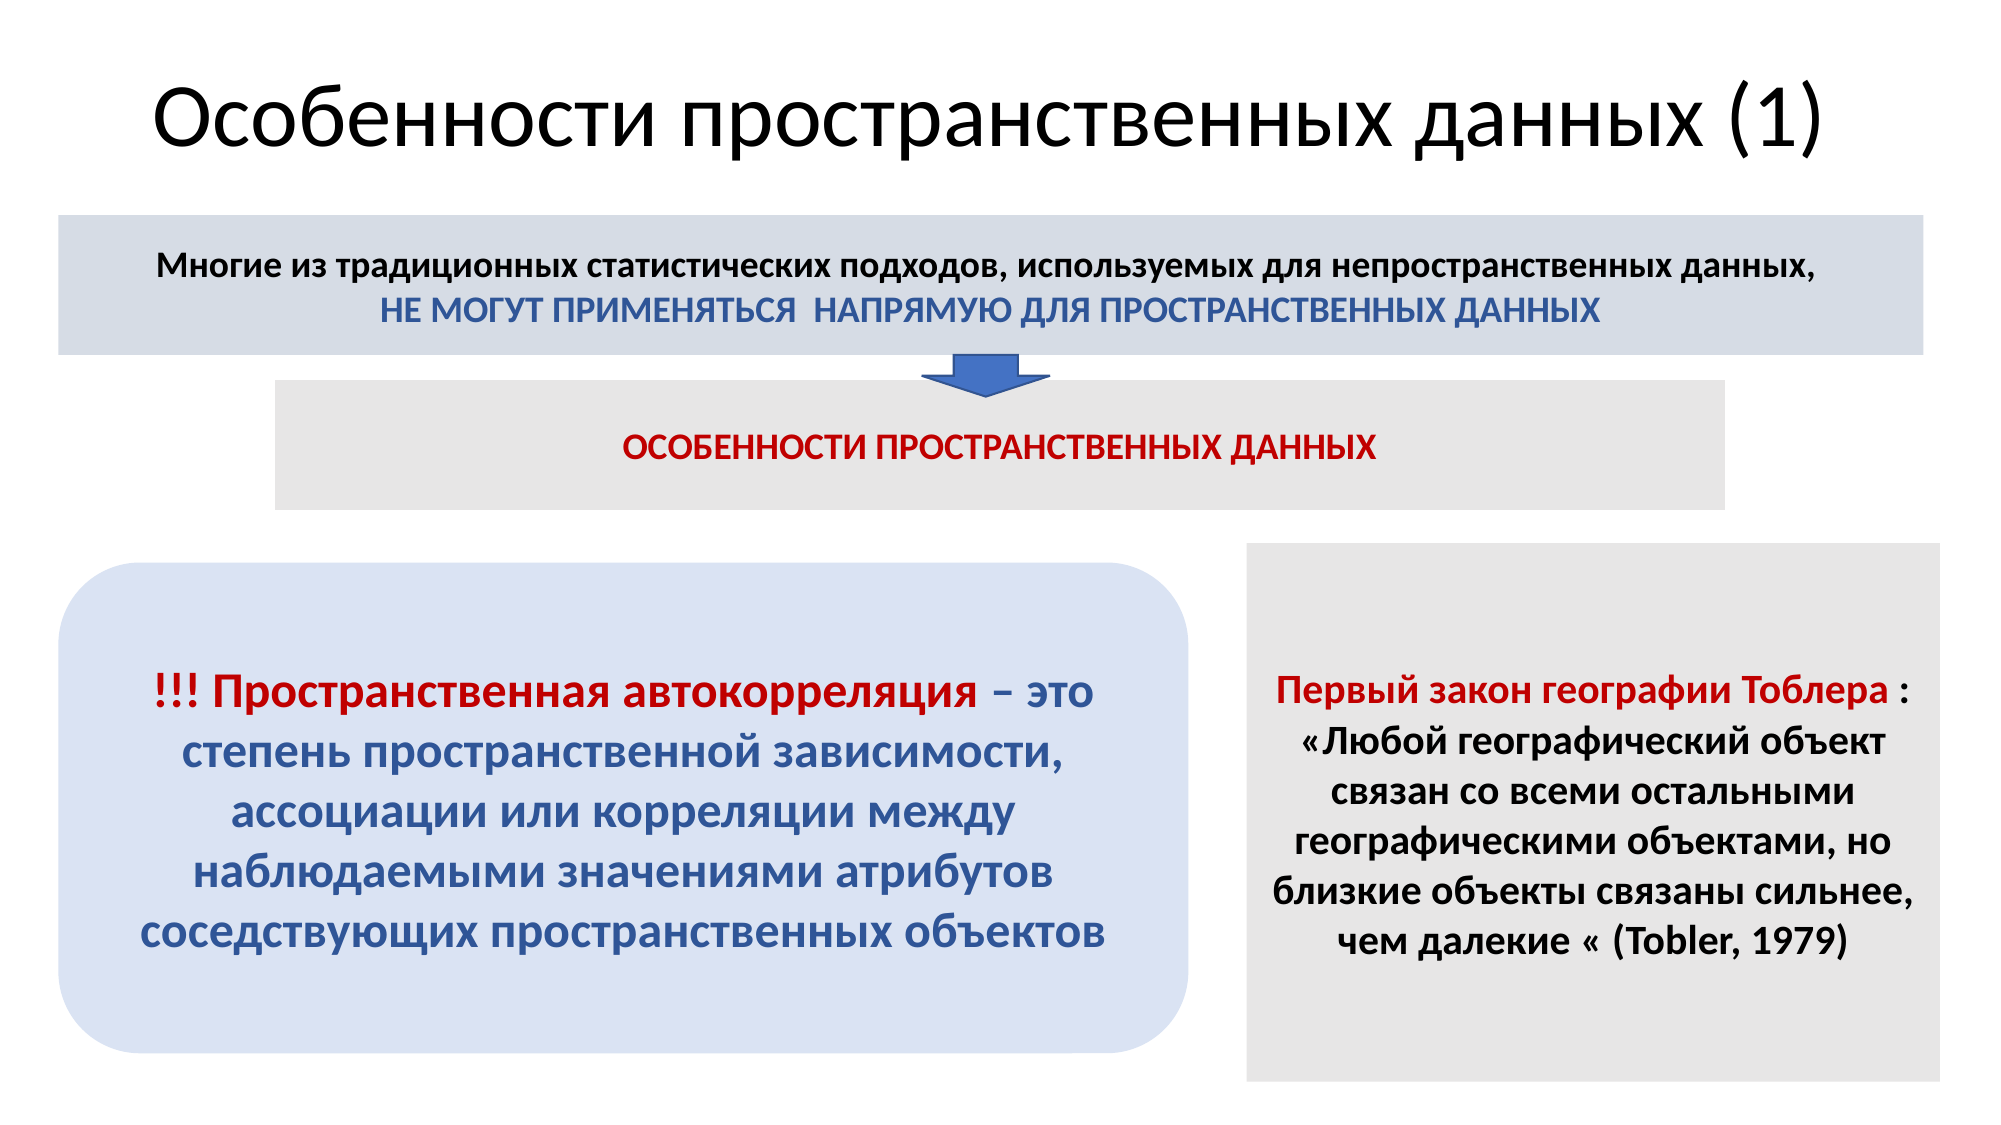

# Особенности пространственных данных (1)
Многие из традиционных статистических подходов, используемых для непространственных данных,
НЕ МОГУТ ПРИМЕНЯТЬСЯ  НАПРЯМУЮ ДЛЯ ПРОСТРАНСТВЕННЫХ ДАННЫХ

ОСОБЕННОСТИ ПРОСТРАНСТВЕННЫХ ДАННЫХ
Первый закон географии Тоблера : «Любой географический объект связан со всеми остальными географическими объектами, но близкие объекты связаны сильнее, чем далекие « (Tobler, 1979)
!!! Пространственная автокорреляция – это степень пространственной зависимости, ассоциации или корреляции между наблюдаемыми значениями атрибутов соседствующих пространственных объектов